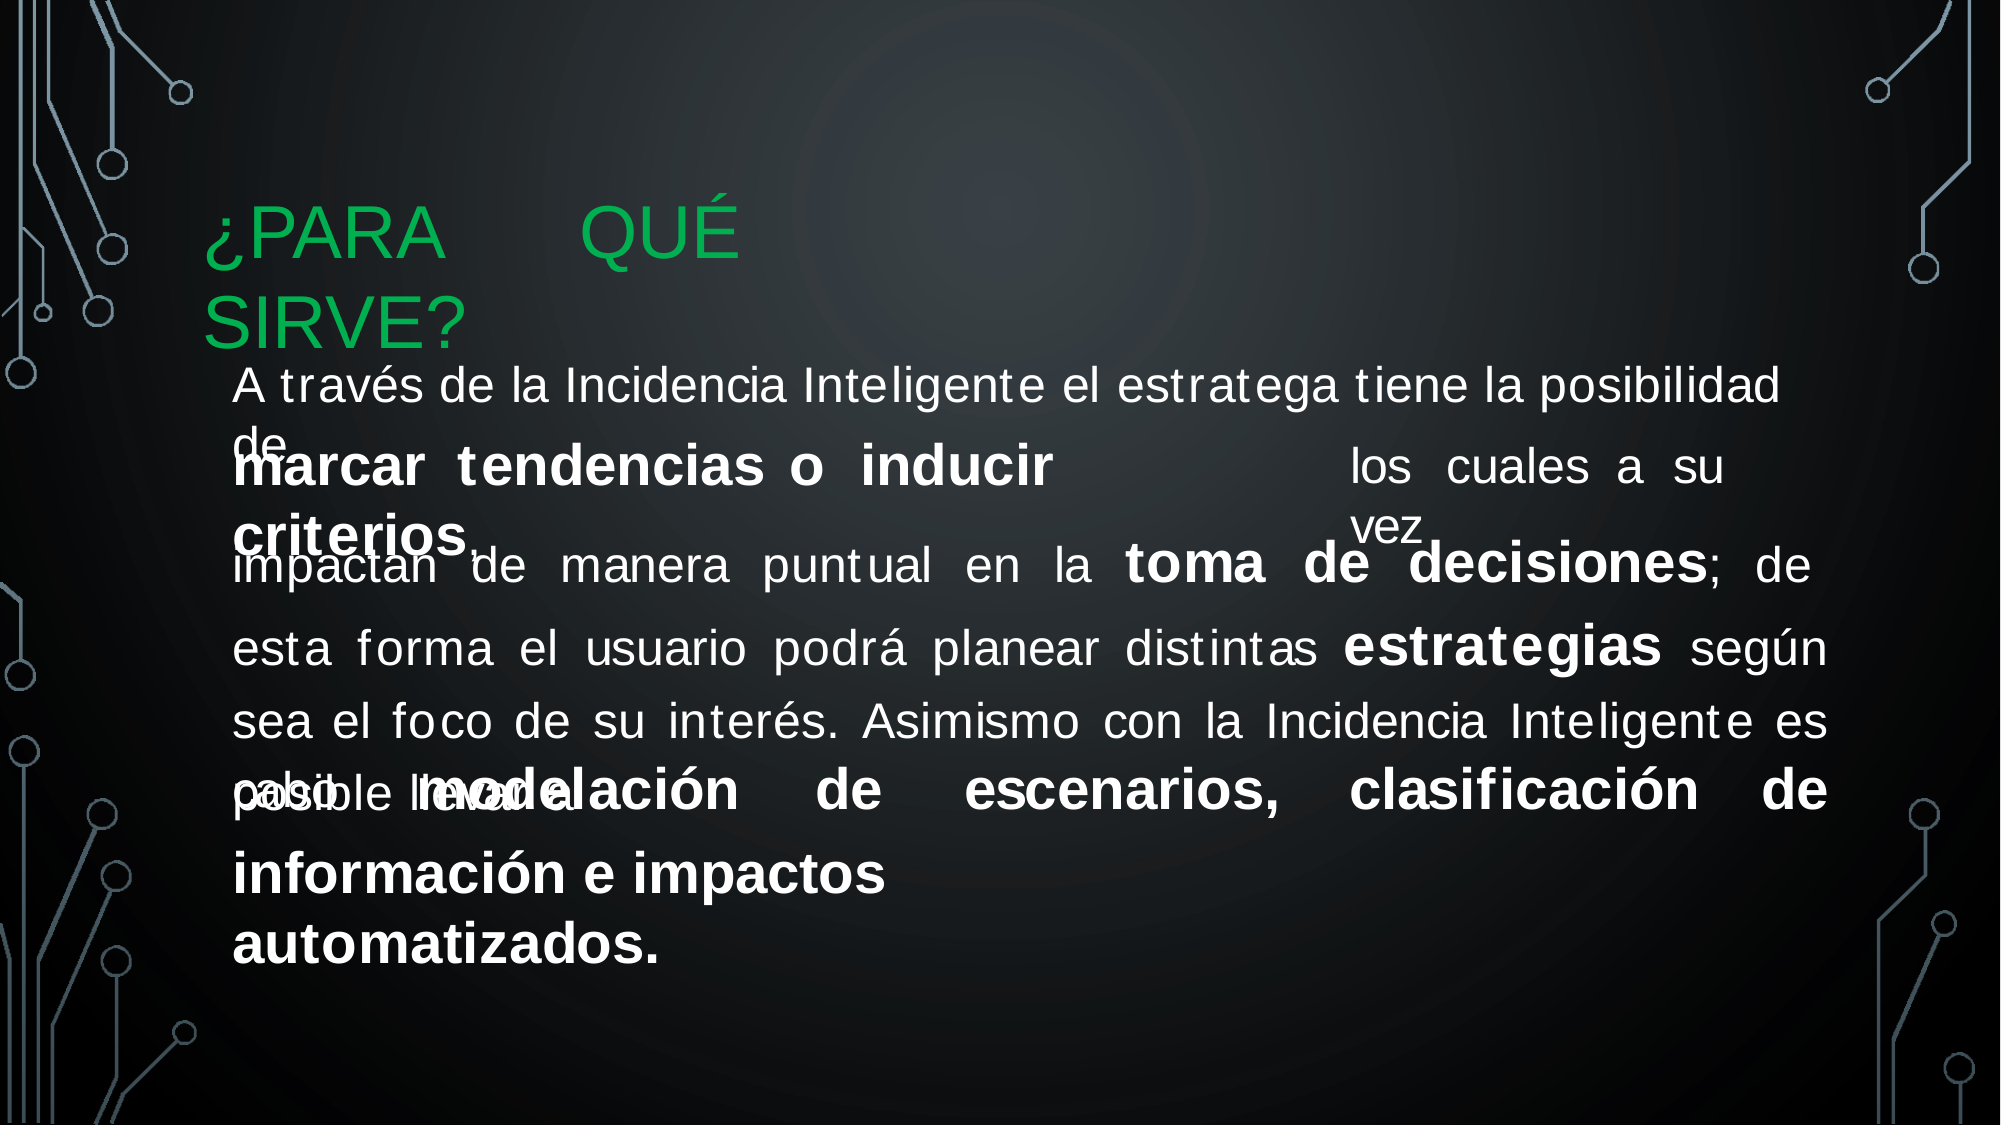

¿PARA	QUÉ	SIRVE?
A través de la Incidencia Inteligente el estratega tiene la posibilidad de
marcar	tendencias	o	inducir	criterios,
los	cuales	a	su	vez
impactan  de  manera  puntual  en  la  toma  de  decisiones;  de  esta forma el usuario podrá planear distintas estrategias según sea el foco de su interés. Asimismo con la Incidencia Inteligente es posible llevar a
modelación	de	escenarios,	clasificación	de
cabo
información e impactos automatizados.